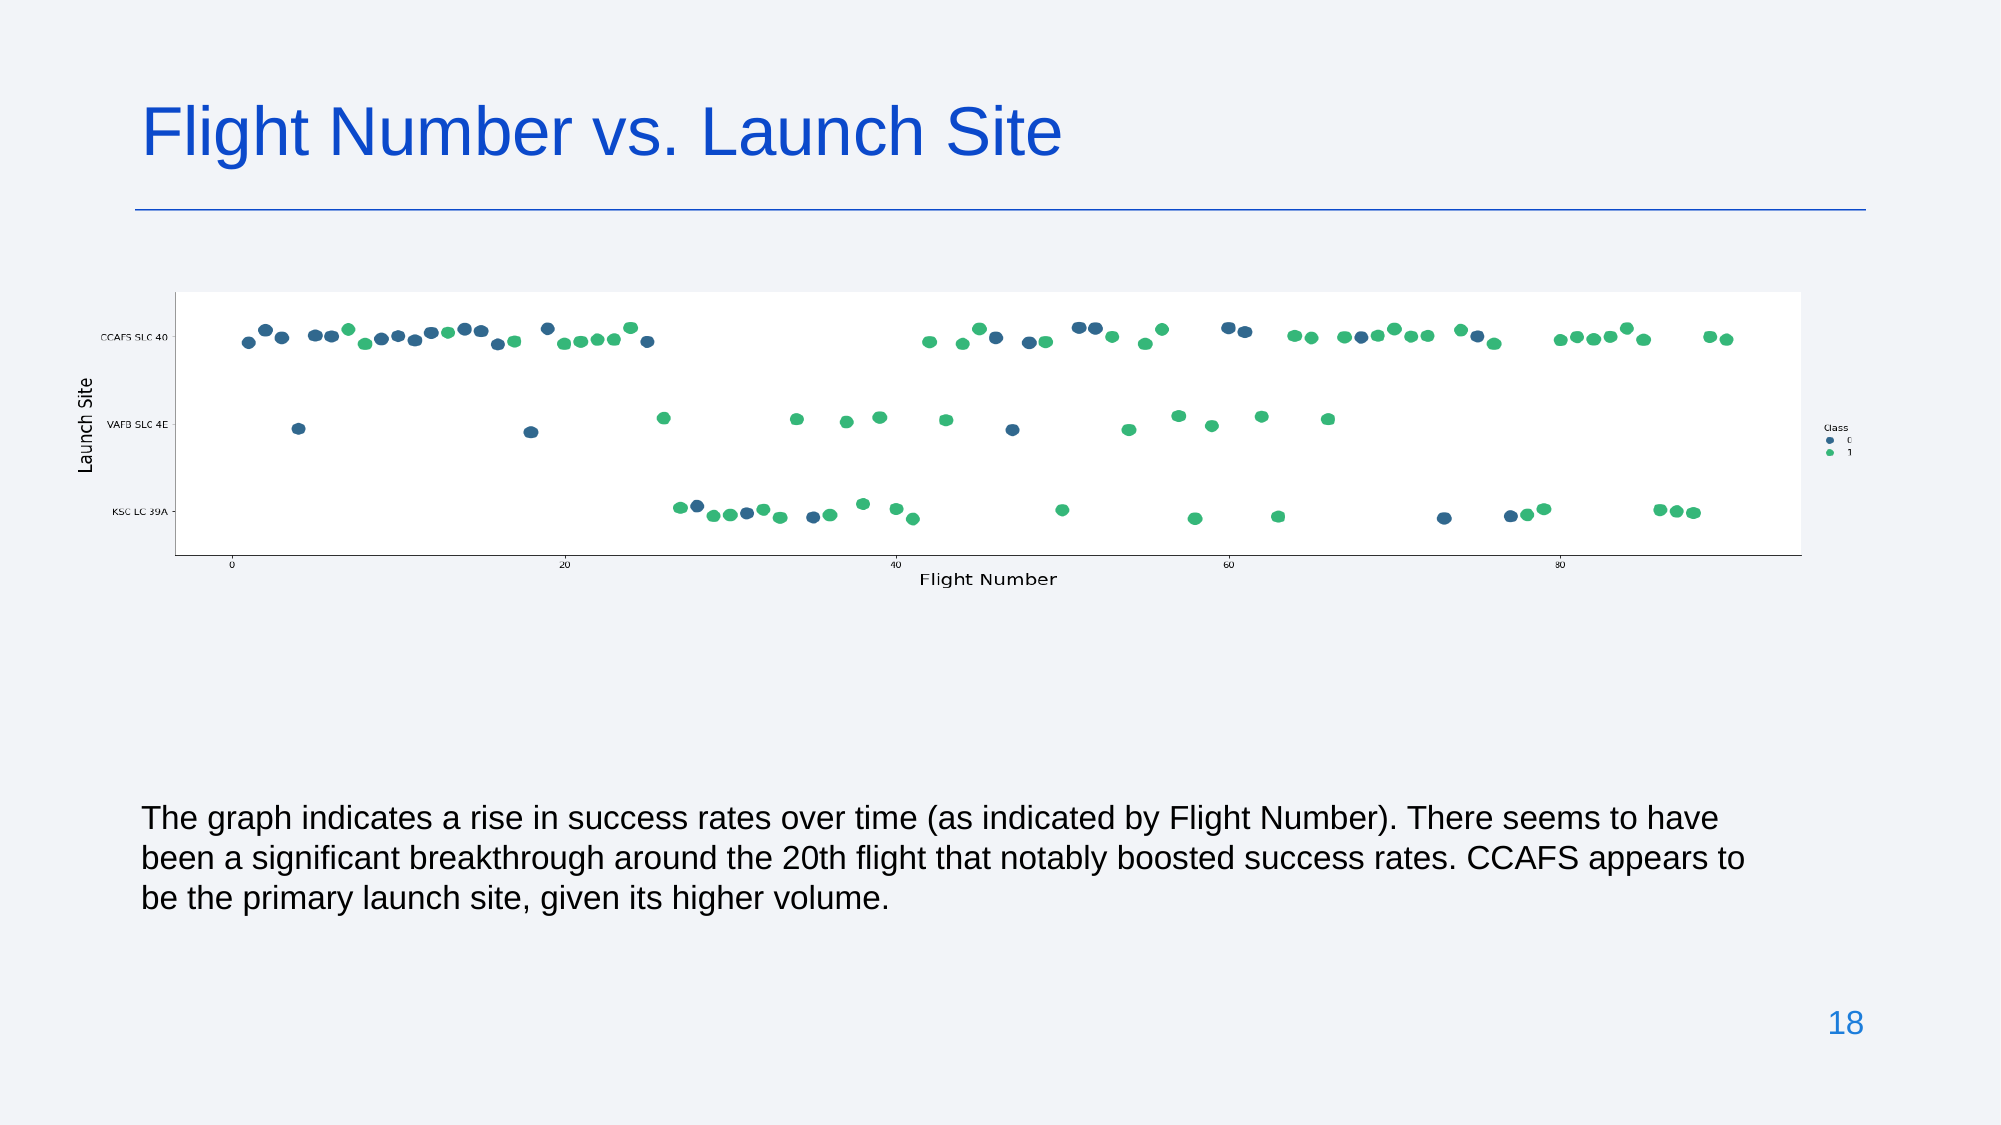

Flight Number vs. Launch Site

The graph indicates a rise in success rates over time (as indicated by Flight Number). There seems to have been a significant breakthrough around the 20th flight that notably boosted success rates. CCAFS appears to be the primary launch site, given its higher volume.
18